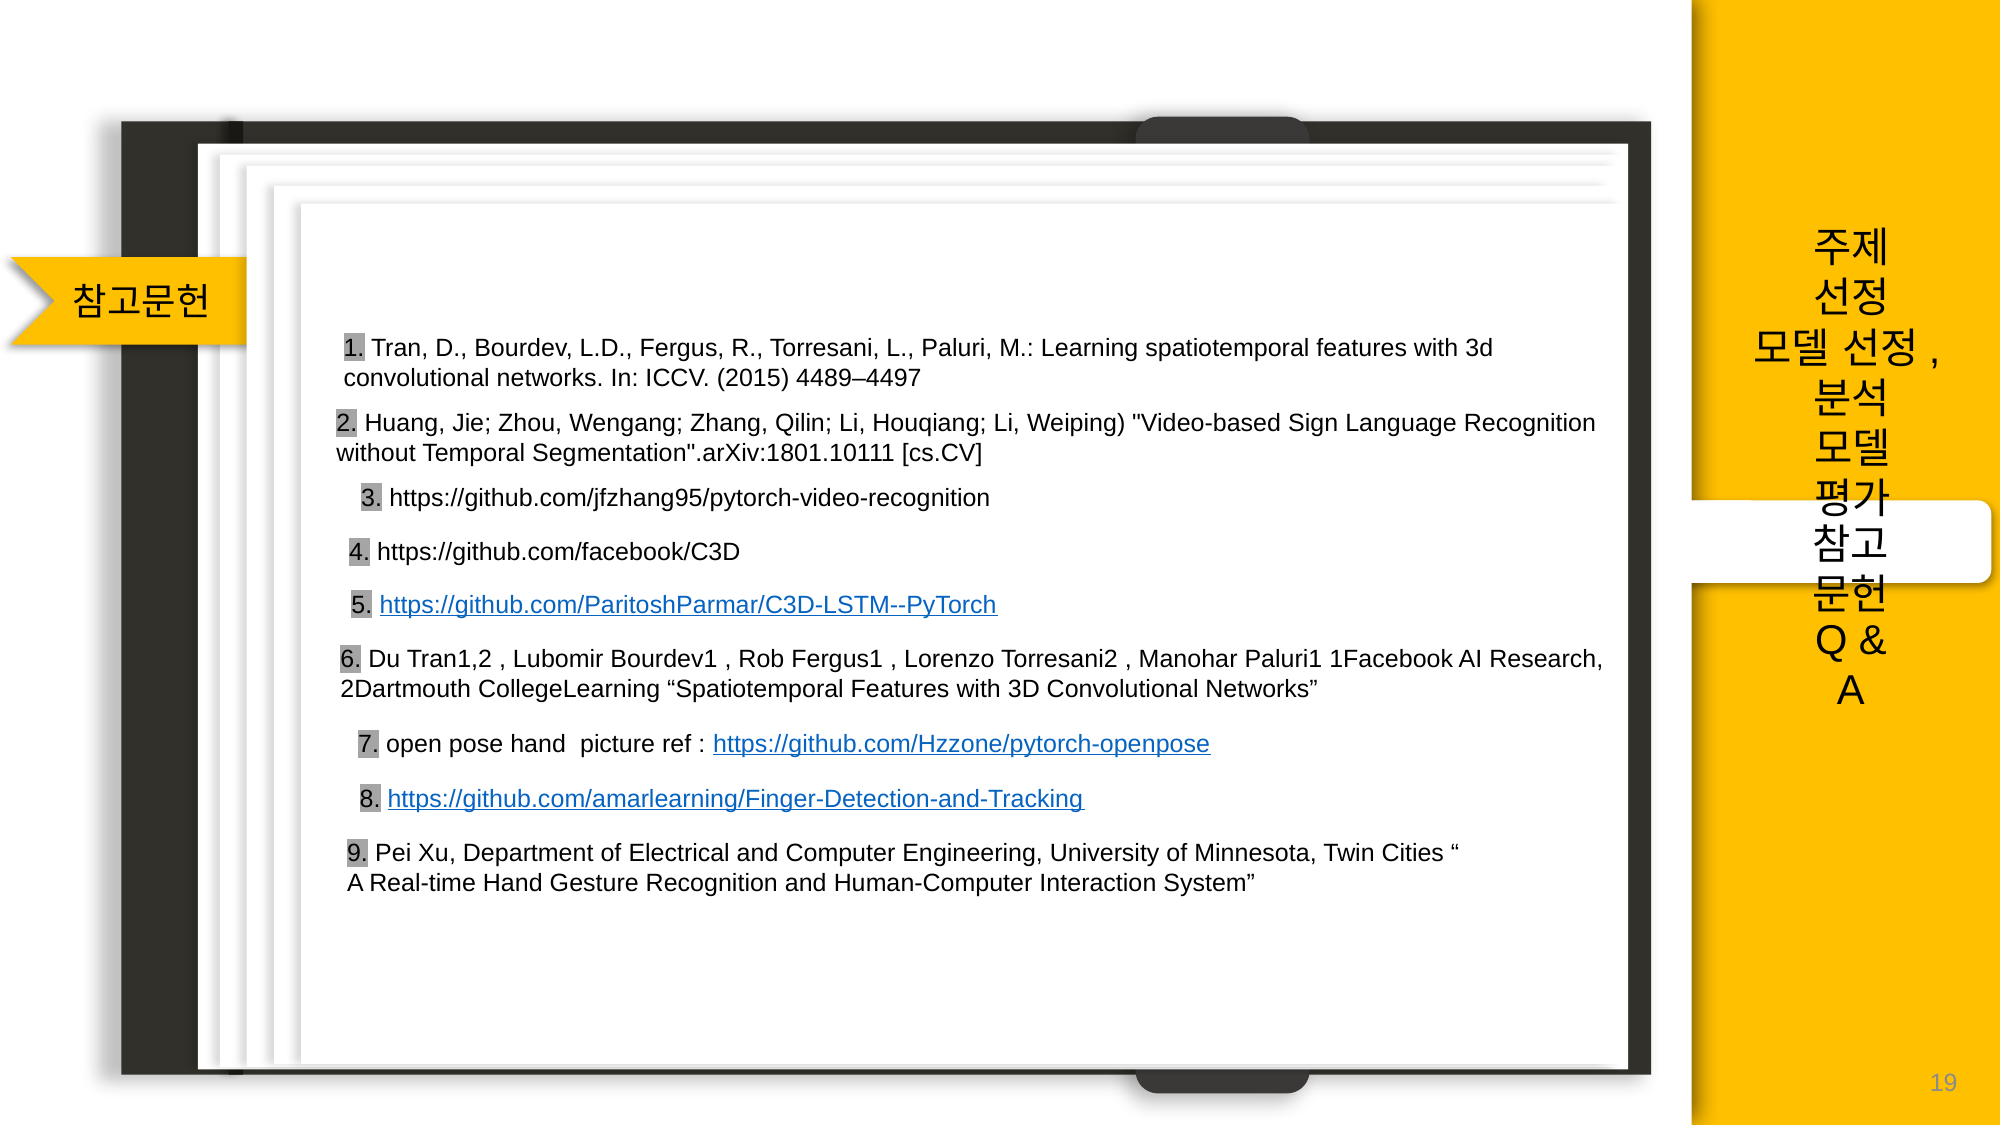

1. Tran, D., Bourdev, L.D., Fergus, R., Torresani, L., Paluri, M.: Learning spatiotemporal features with 3d
convolutional networks. In: ICCV. (2015) 4489–4497
2. Huang, Jie; Zhou, Wengang; Zhang, Qilin; Li, Houqiang; Li, Weiping) "Video-based Sign Language Recognition
without Temporal Segmentation".arXiv:1801.10111 [cs.CV]
3. https://github.com/jfzhang95/pytorch-video-recognition
4. https://github.com/facebook/C3D
5. https://github.com/ParitoshParmar/C3D-LSTM--PyTorch
6. Du Tran1,2 , Lubomir Bourdev1 , Rob Fergus1 , Lorenzo Torresani2 , Manohar Paluri1 1Facebook AI Research,
2Dartmouth CollegeLearning “Spatiotemporal Features with 3D Convolutional Networks”
7. open pose hand  picture ref : https://github.com/Hzzone/pytorch-openpose
8. https://github.com/amarlearning/Finger-Detection-and-Tracking
9. Pei Xu, Department of Electrical and Computer Engineering, University of Minnesota, Twin Cities “
A Real-time Hand Gesture Recognition and Human-Computer Interaction System”
19